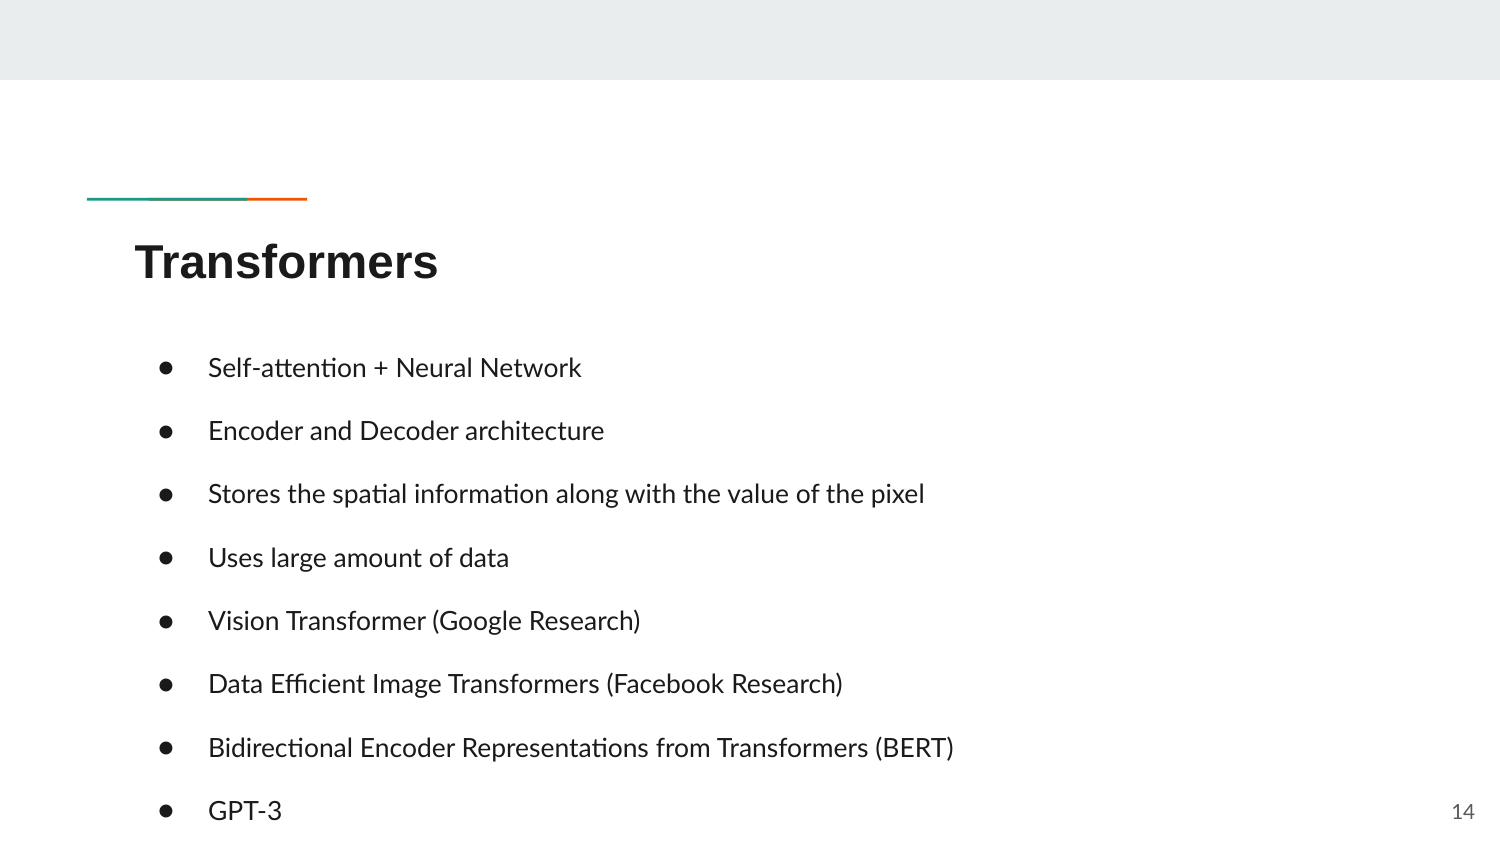

# Transformers
Self-attention + Neural Network
Encoder and Decoder architecture
Stores the spatial information along with the value of the pixel
Uses large amount of data
Vision Transformer (Google Research)
Data Efficient Image Transformers (Facebook Research)
Bidirectional Encoder Representations from Transformers (BERT)
GPT-3
14